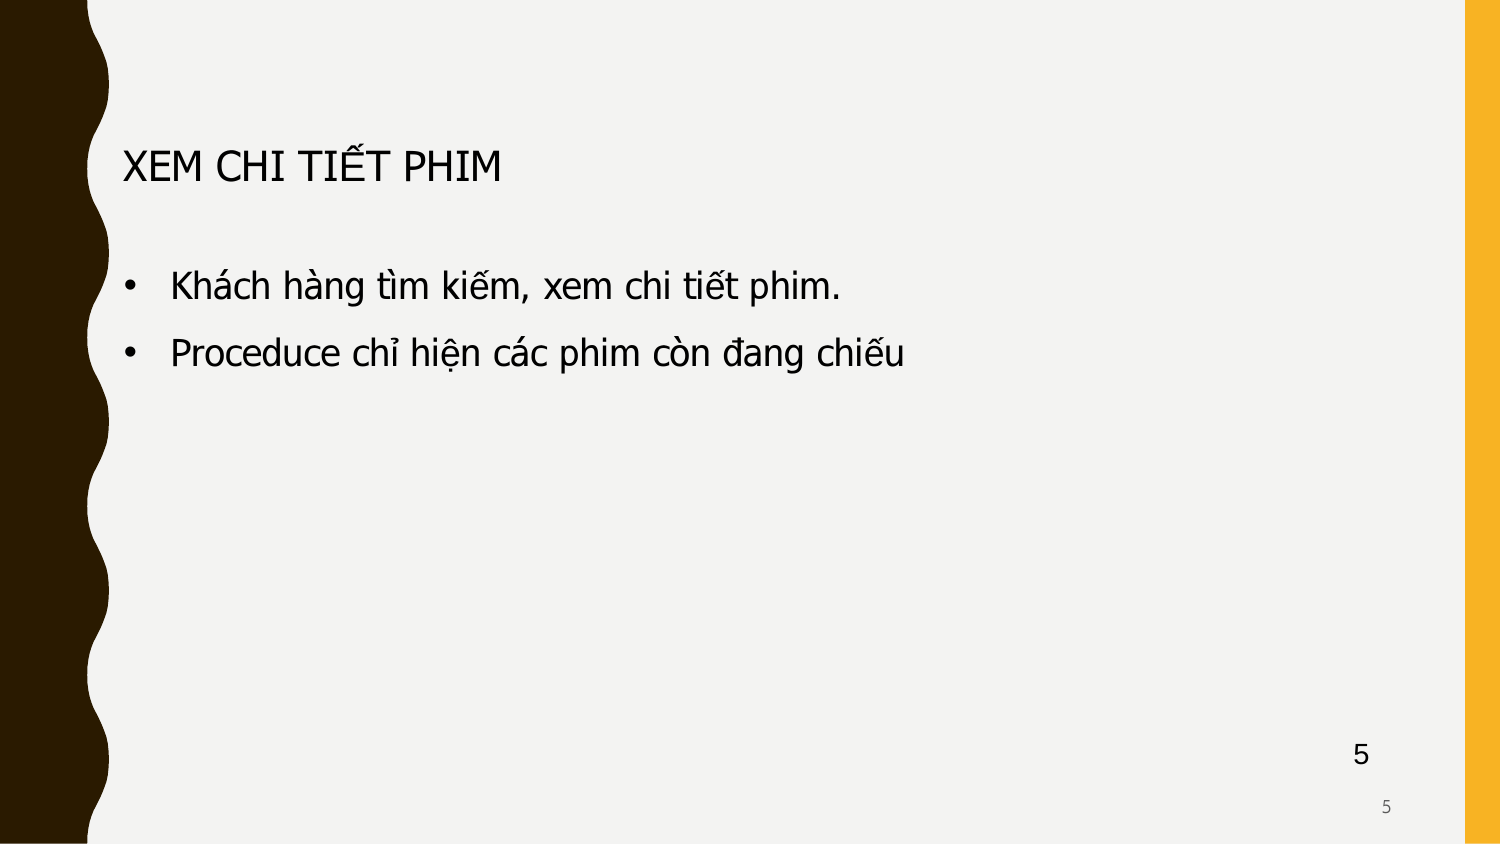

XEM CHI TIẾT PHIM
Khách hàng tìm kiếm, xem chi tiết phim.
Proceduce chỉ hiện các phim còn đang chiếu
5
5